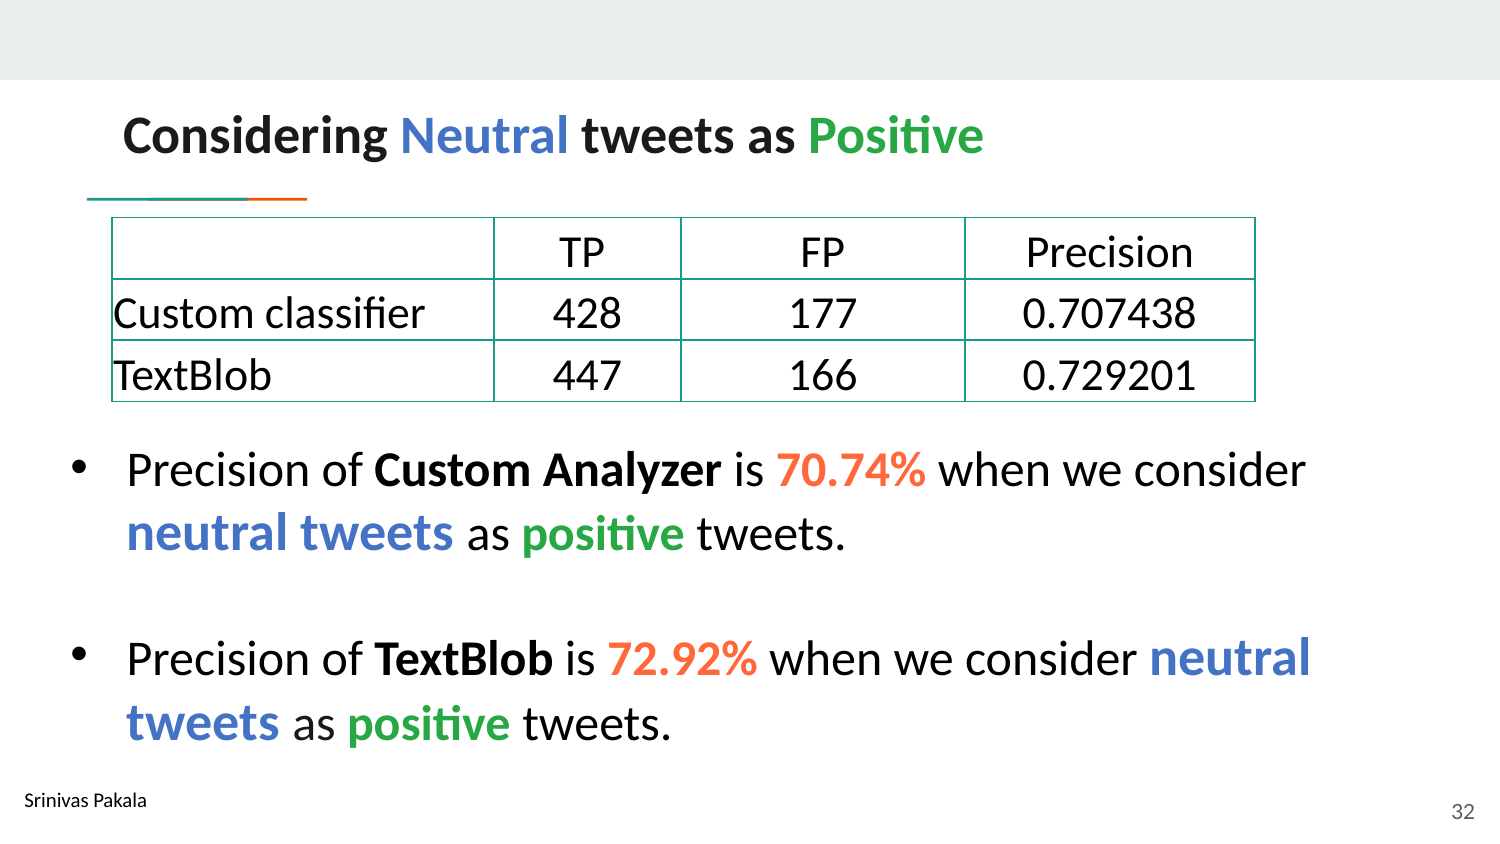

# Considering Neutral tweets as Positive
|  | TP | FP | Precision |
| --- | --- | --- | --- |
| Custom classifier | 428 | 177 | 0.707438 |
| TextBlob | 447 | 166 | 0.729201 |
Precision of Custom Analyzer is 70.74% when we consider neutral tweets as positive tweets.

Precision of TextBlob is 72.92% when we consider neutral tweets as positive tweets.

Srinivas Pakala
32